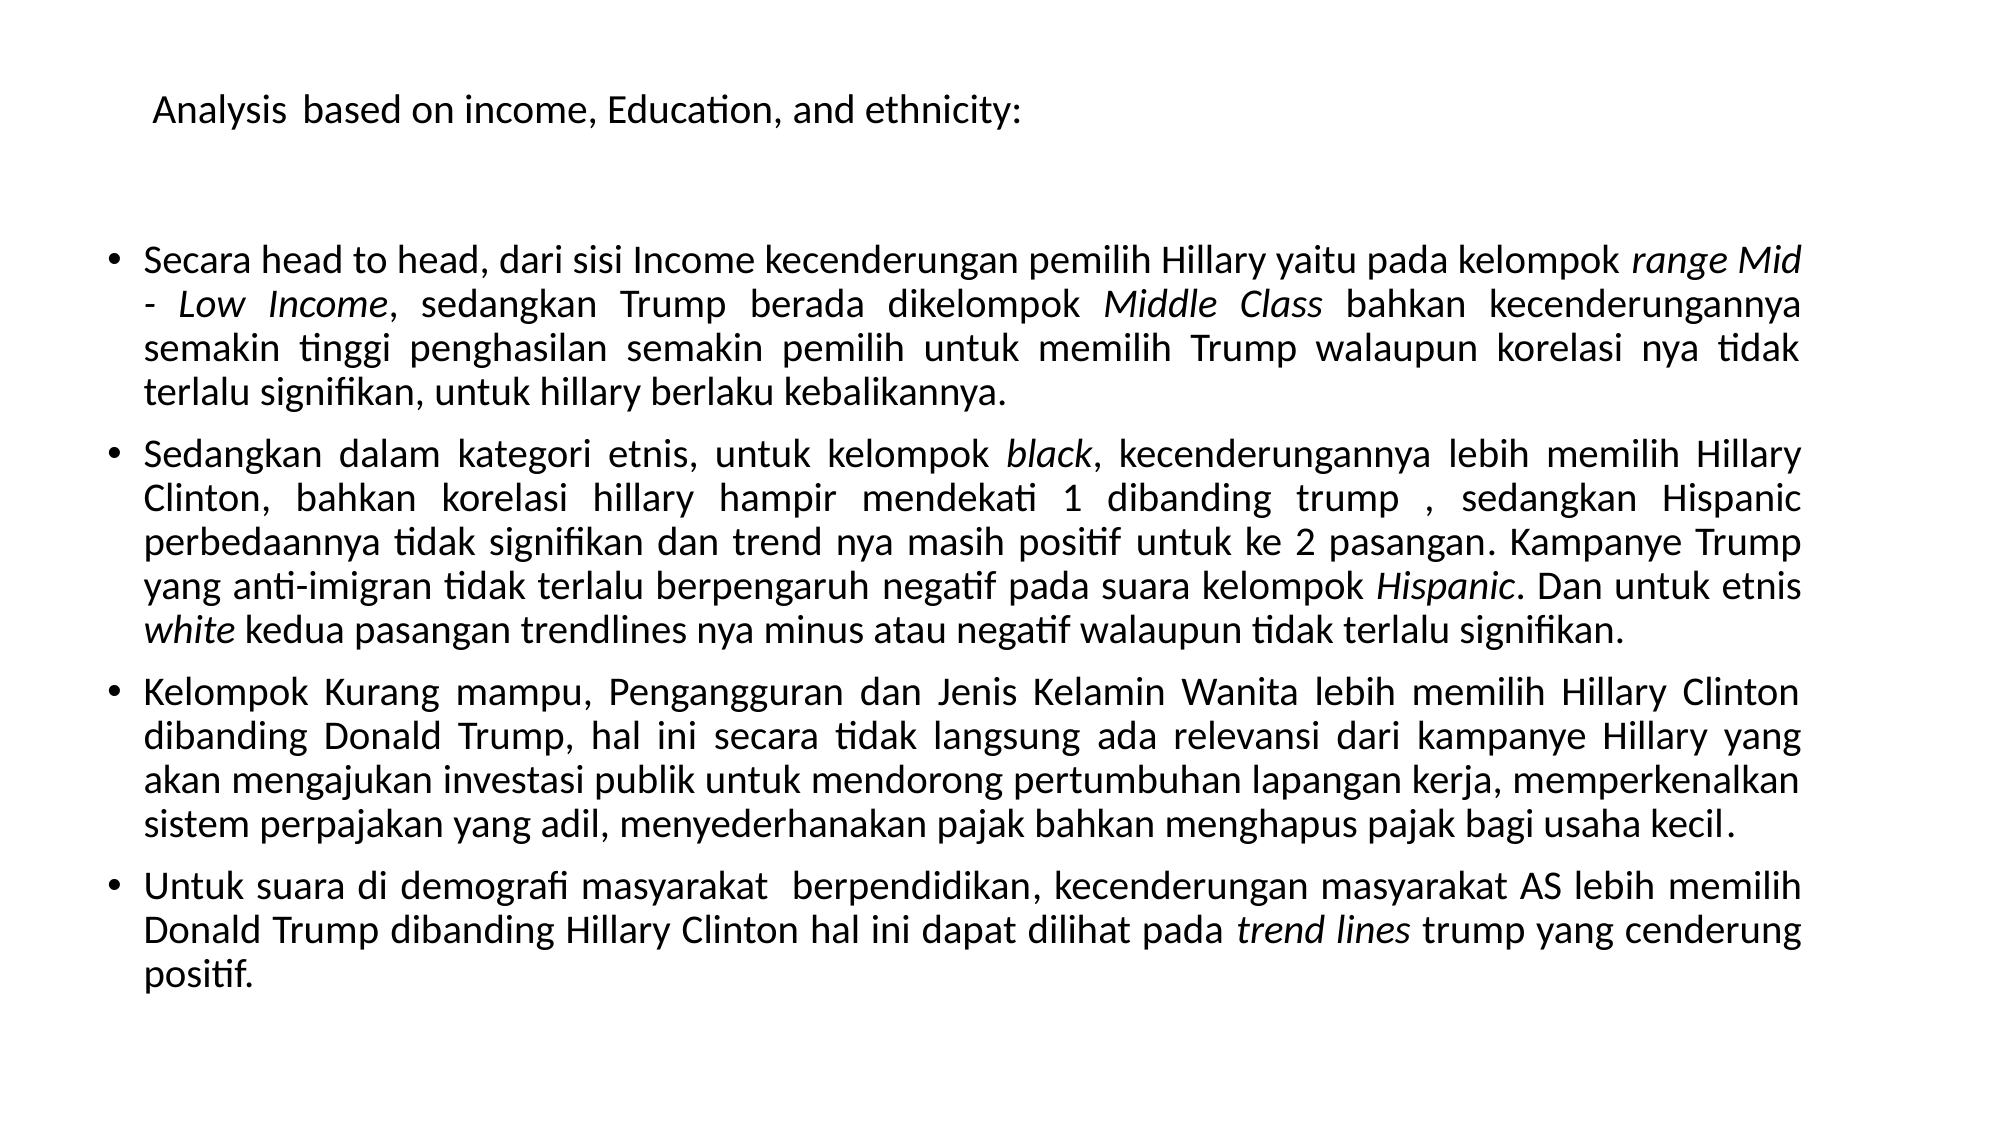

# Analysis based on income, Education, and ethnicity:
Secara head to head, dari sisi Income kecenderungan pemilih Hillary yaitu pada kelompok range Mid - Low Income, sedangkan Trump berada dikelompok Middle Class bahkan kecenderungannya semakin tinggi penghasilan semakin pemilih untuk memilih Trump walaupun korelasi nya tidak terlalu signifikan, untuk hillary berlaku kebalikannya.
Sedangkan dalam kategori etnis, untuk kelompok black, kecenderungannya lebih memilih Hillary Clinton, bahkan korelasi hillary hampir mendekati 1 dibanding trump , sedangkan Hispanic perbedaannya tidak signifikan dan trend nya masih positif untuk ke 2 pasangan. Kampanye Trump yang anti-imigran tidak terlalu berpengaruh negatif pada suara kelompok Hispanic. Dan untuk etnis white kedua pasangan trendlines nya minus atau negatif walaupun tidak terlalu signifikan.
Kelompok Kurang mampu, Pengangguran dan Jenis Kelamin Wanita lebih memilih Hillary Clinton dibanding Donald Trump, hal ini secara tidak langsung ada relevansi dari kampanye Hillary yang akan mengajukan investasi publik untuk mendorong pertumbuhan lapangan kerja, memperkenalkan sistem perpajakan yang adil, menyederhanakan pajak bahkan menghapus pajak bagi usaha kecil.
Untuk suara di demografi masyarakat  berpendidikan, kecenderungan masyarakat AS lebih memilih Donald Trump dibanding Hillary Clinton hal ini dapat dilihat pada trend lines trump yang cenderung positif.